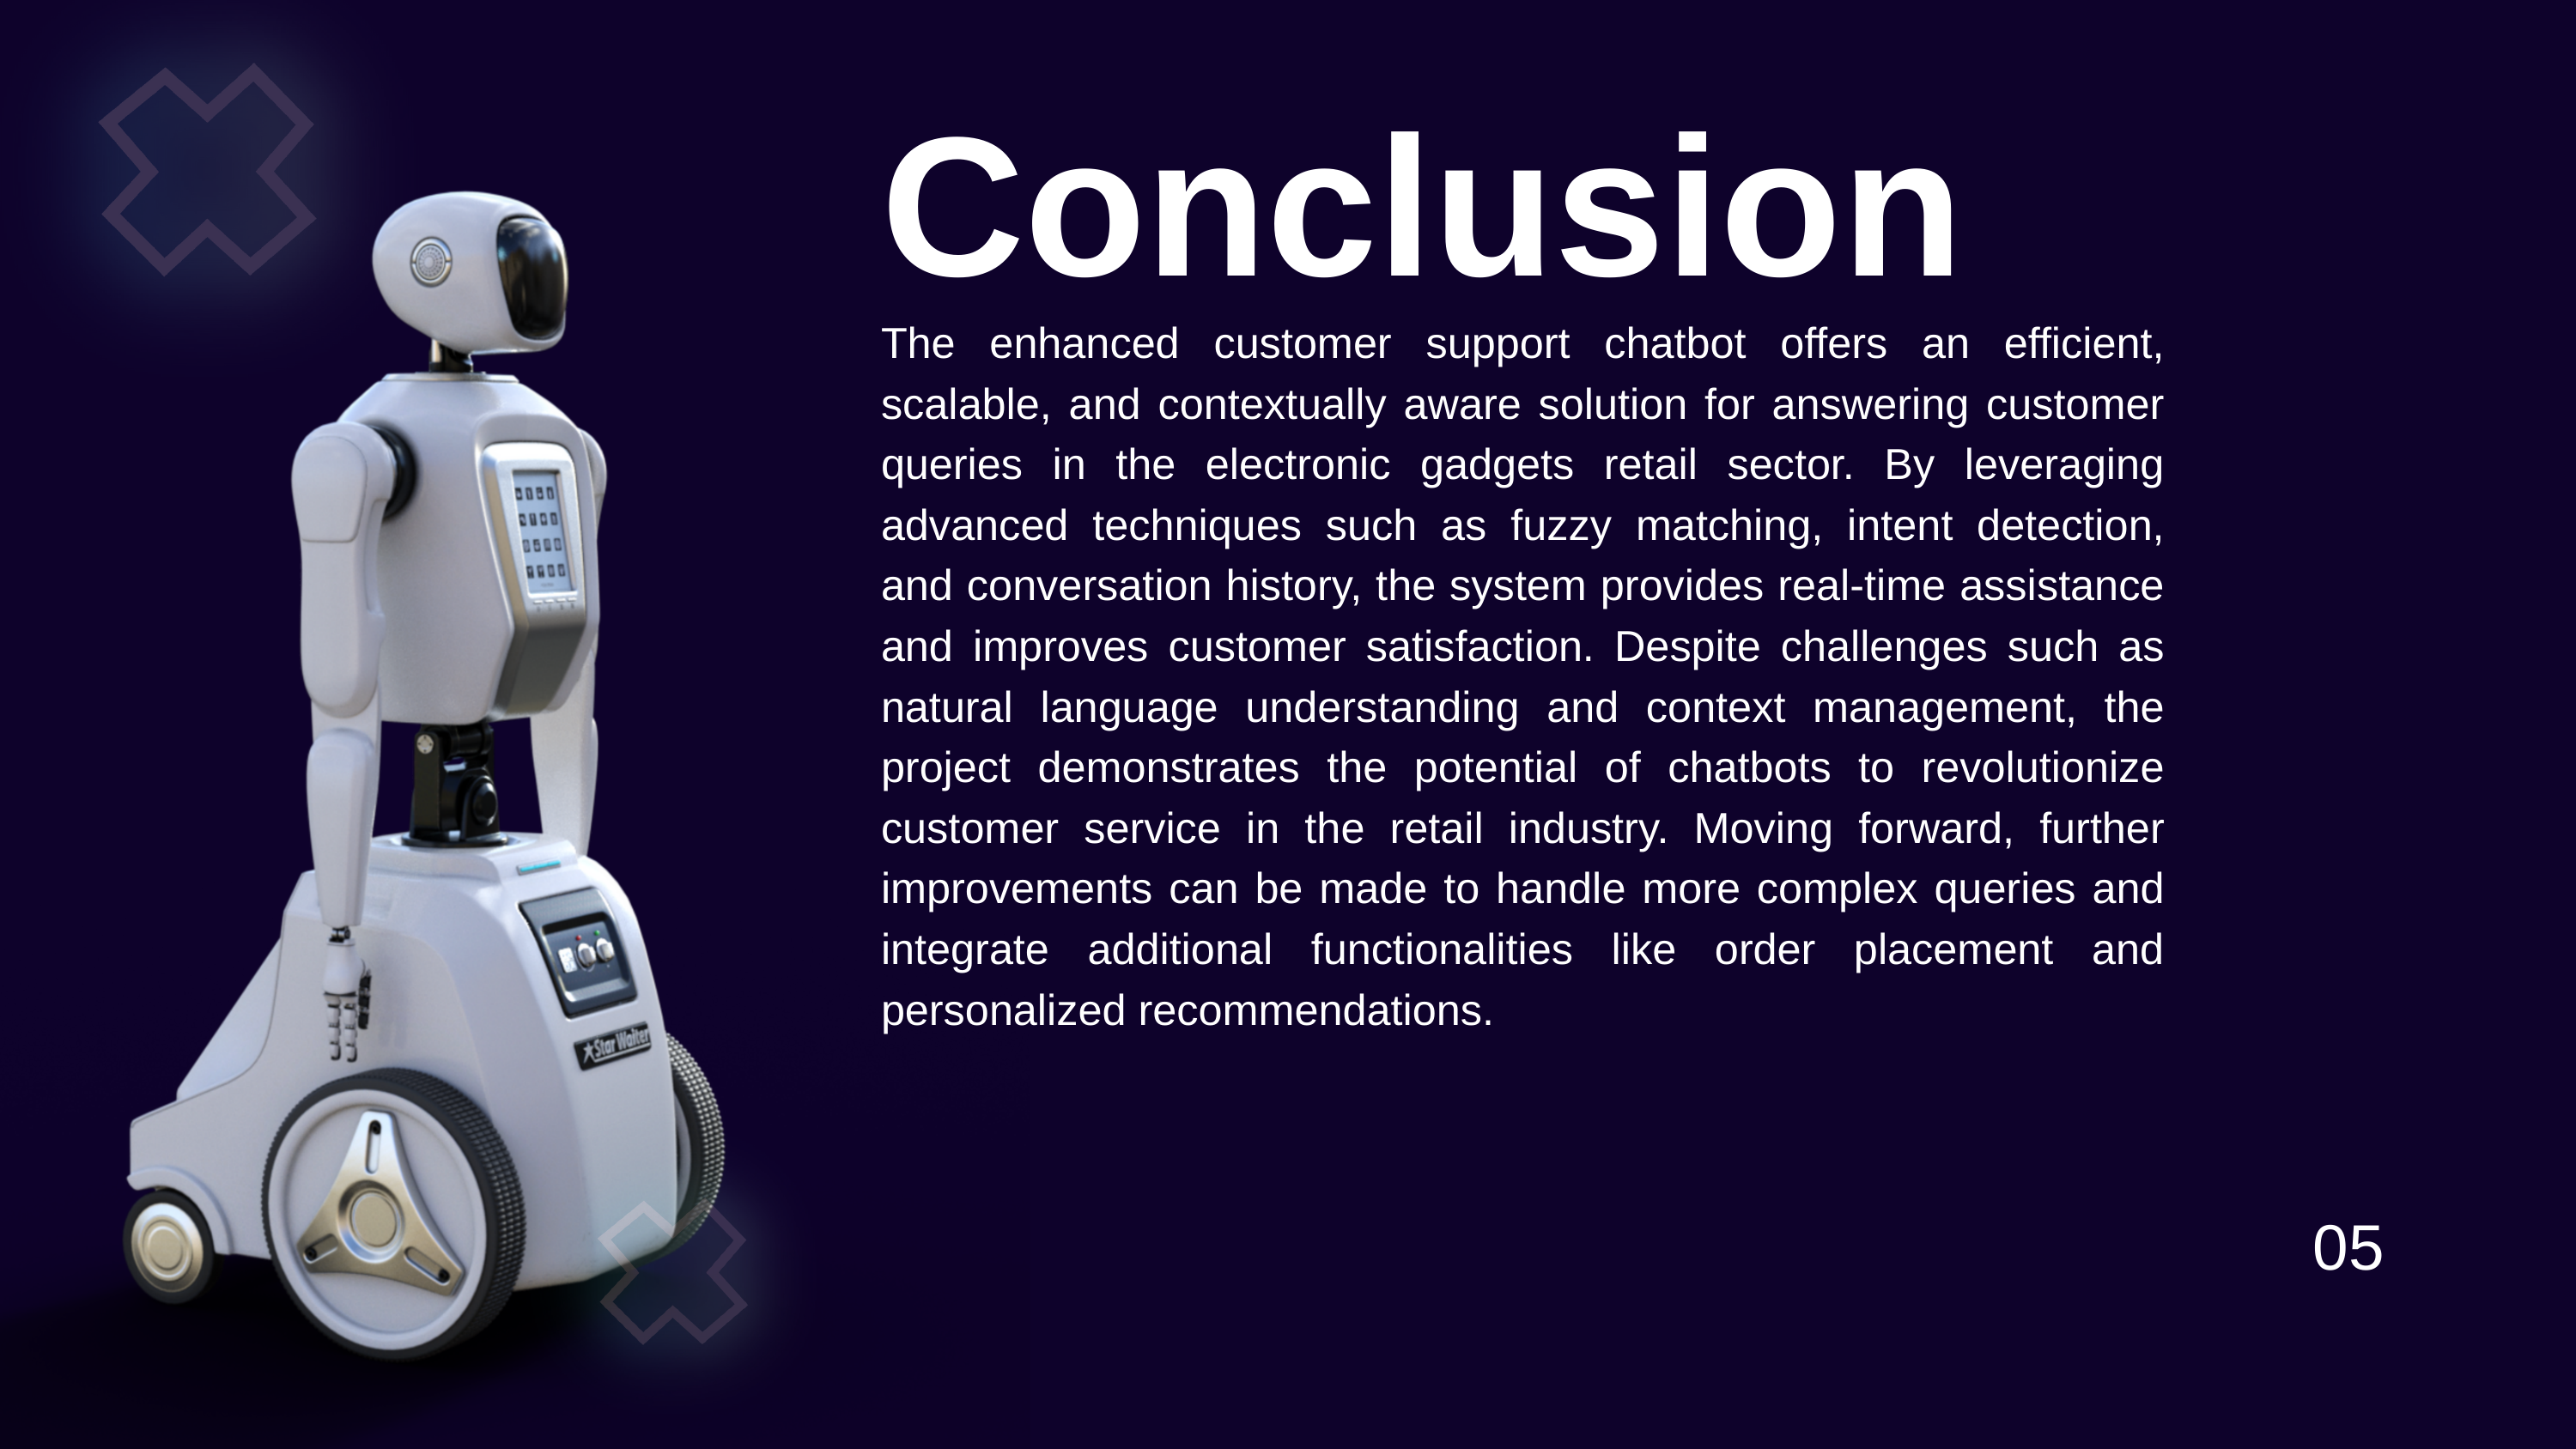

Conclusion

The enhanced customer support chatbot offers an efficient, scalable, and contextually aware solution for answering customer queries in the electronic gadgets retail sector. By leveraging advanced techniques such as fuzzy matching, intent detection, and conversation history, the system provides real-time assistance and improves customer satisfaction. Despite challenges such as natural language understanding and context management, the project demonstrates the potential of chatbots to revolutionize customer service in the retail industry. Moving forward, further improvements can be made to handle more complex queries and integrate additional functionalities like order placement and personalized recommendations.

05